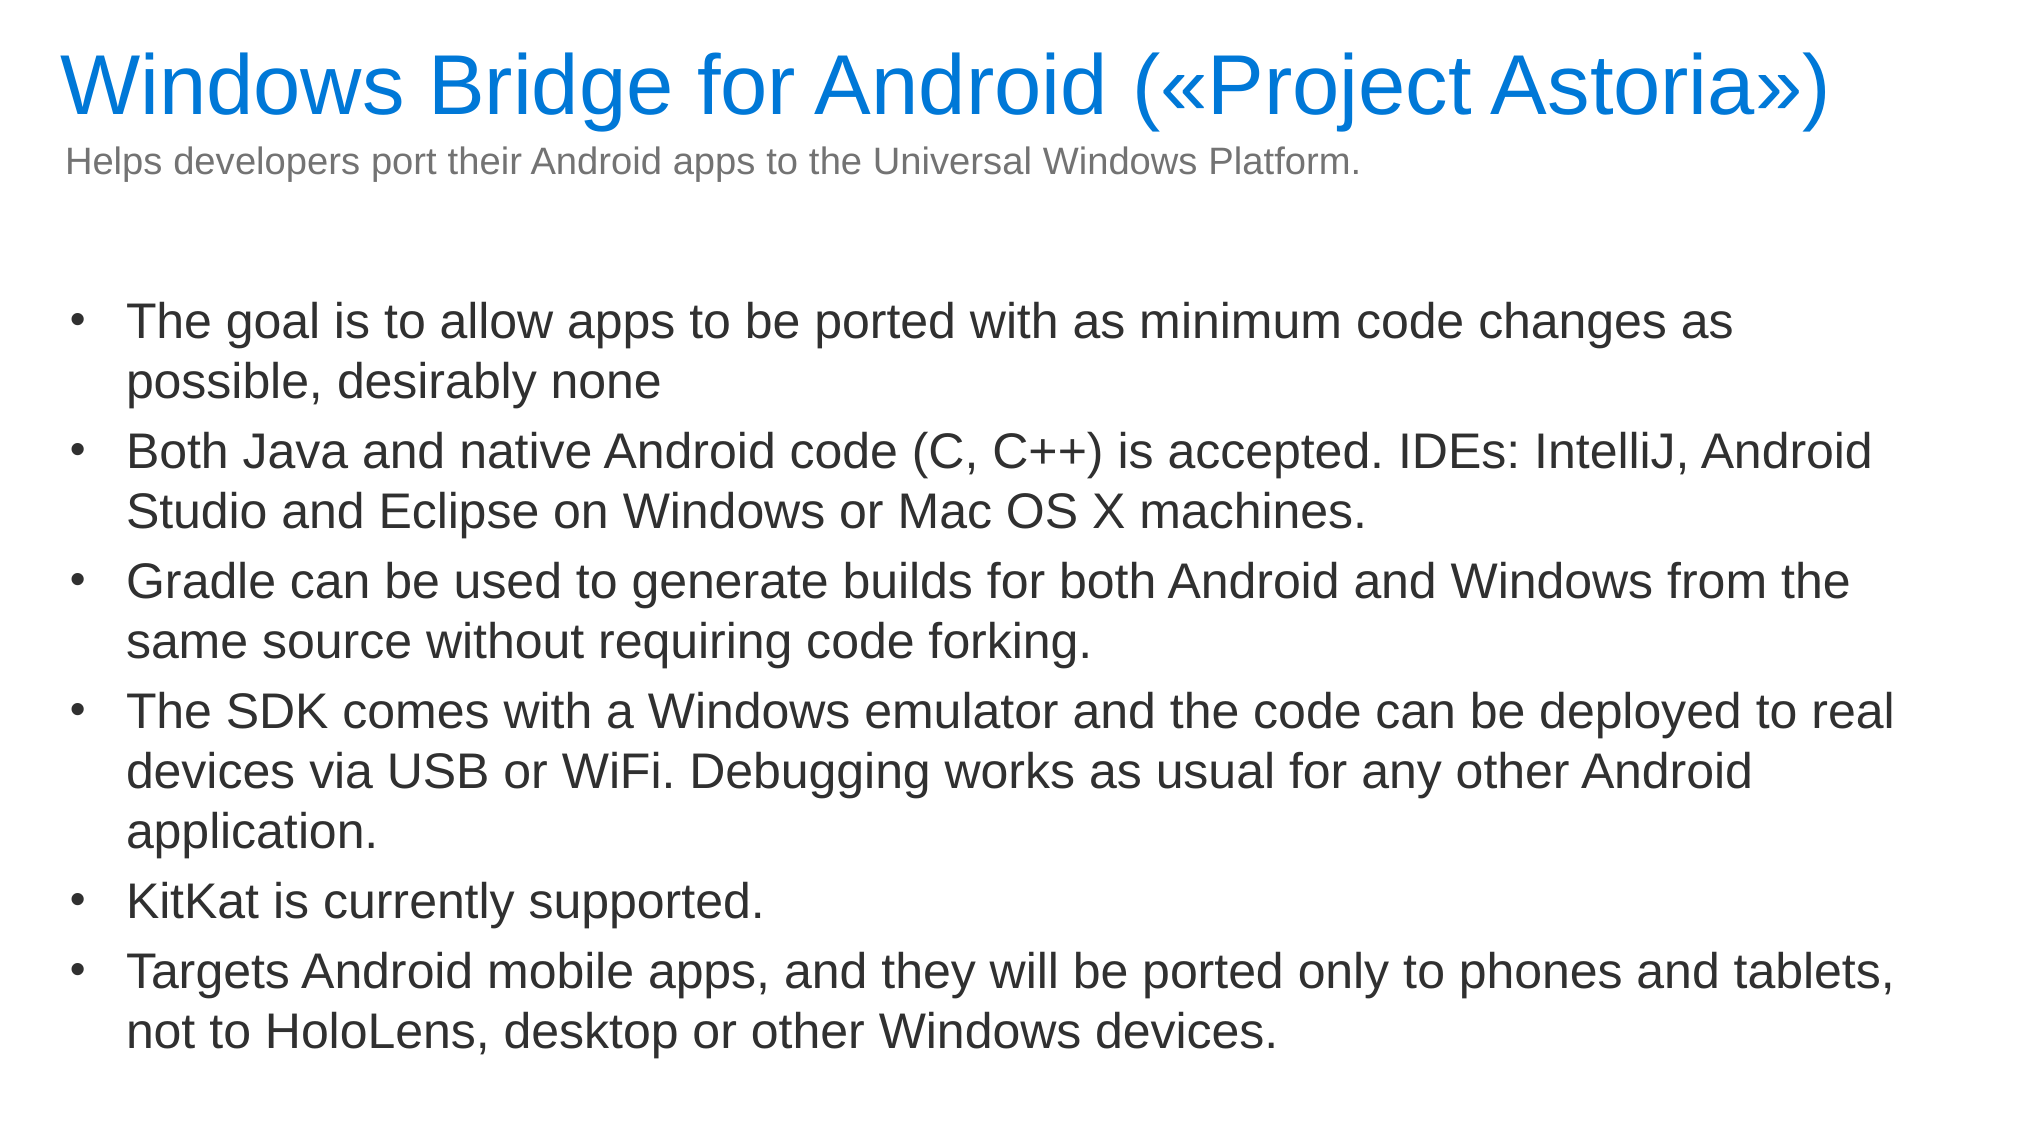

Windows Bridge for Android («Project Astoria»)
Helps developers port their Android apps to the Universal Windows Platform.
The goal is to allow apps to be ported with as minimum code changes as possible, desirably none
Both Java and native Android code (C, C++) is accepted. IDEs: IntelliJ, Android Studio and Eclipse on Windows or Mac OS X machines.
Gradle can be used to generate builds for both Android and Windows from the same source without requiring code forking.
The SDK comes with a Windows emulator and the code can be deployed to real devices via USB or WiFi. Debugging works as usual for any other Android application.
KitKat is currently supported.
Targets Android mobile apps, and they will be ported only to phones and tablets, not to HoloLens, desktop or other Windows devices.